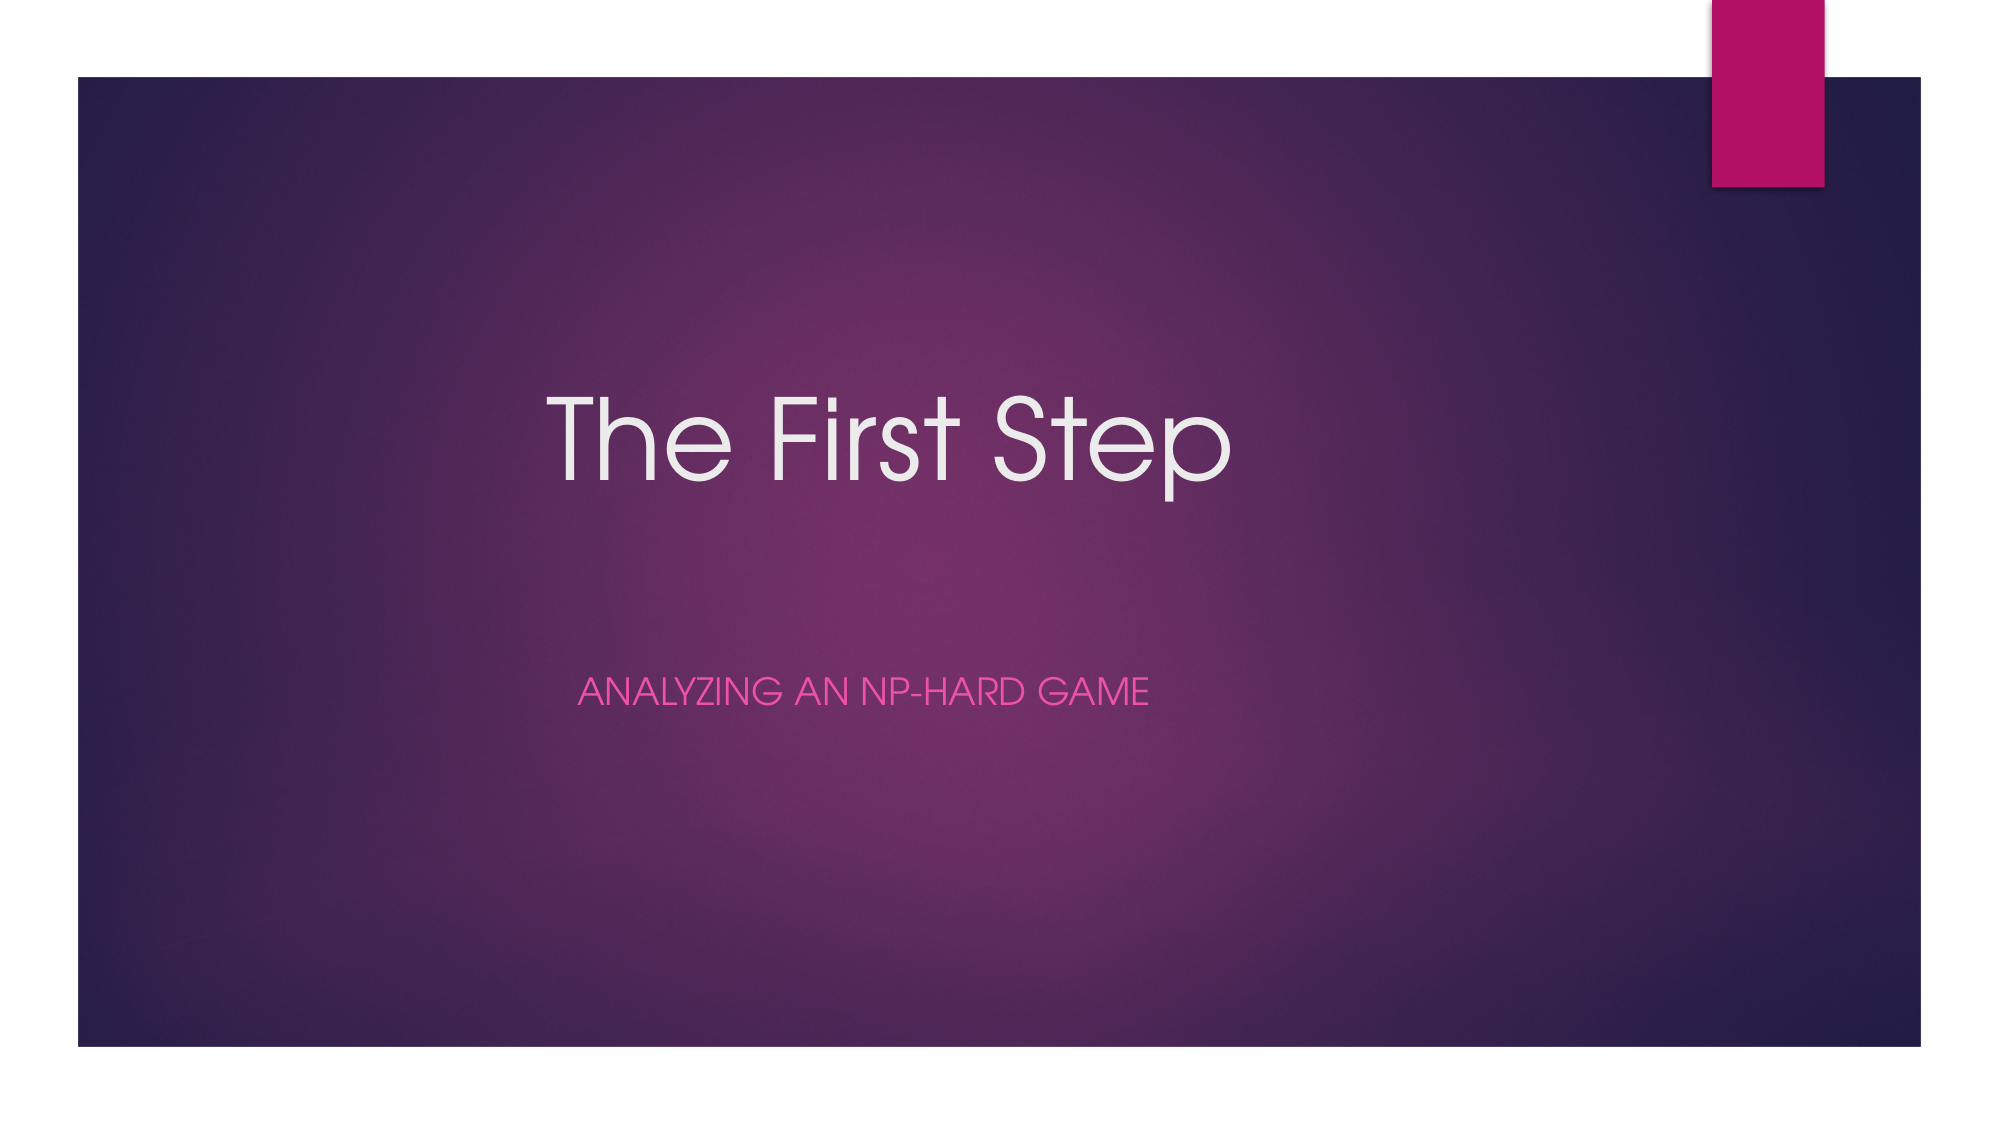

# The First Step
ANALYZING AN NP-HARD GAME